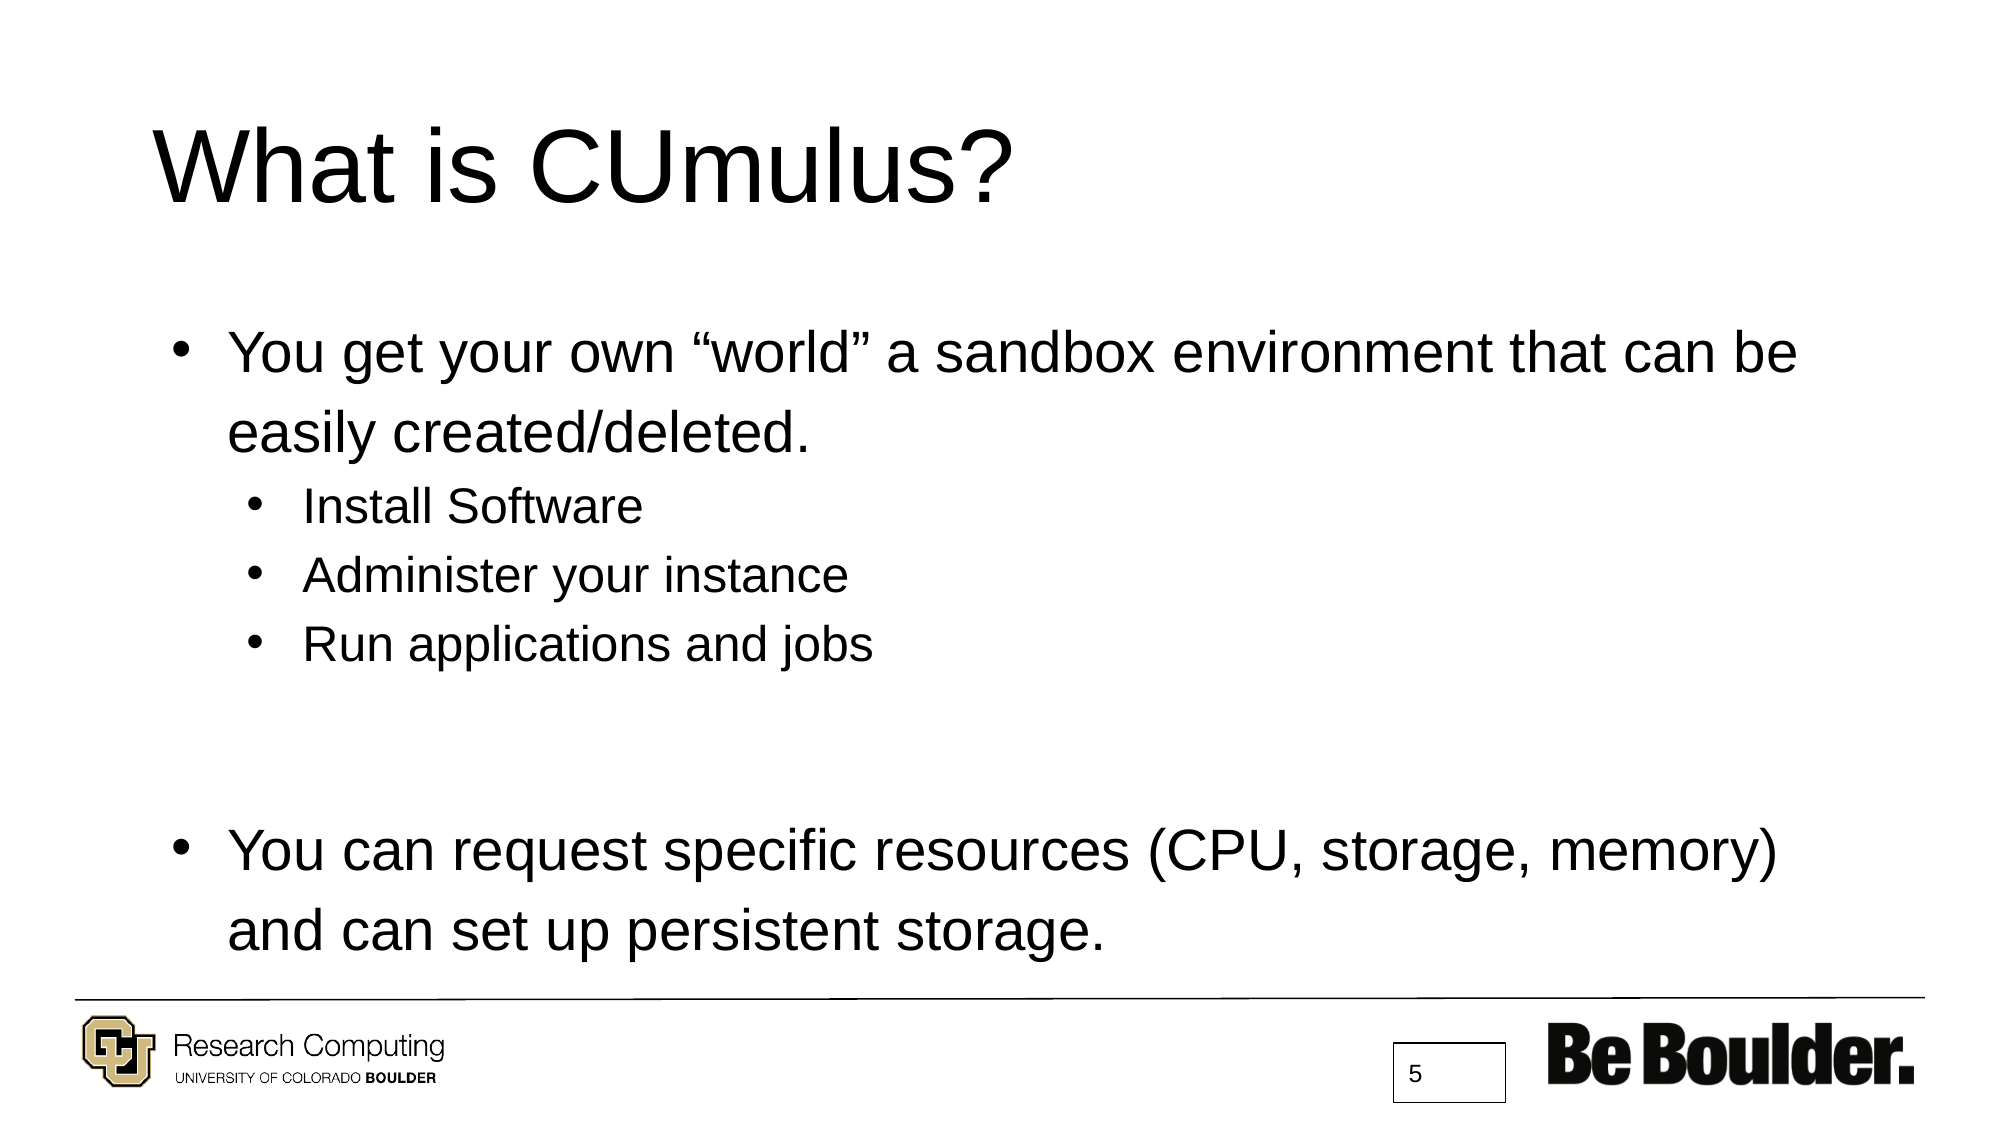

# What is CUmulus?
You get your own “world” a sandbox environment that can be easily created/deleted.
Install Software
Administer your instance
Run applications and jobs

You can request specific resources (CPU, storage, memory) and can set up persistent storage.
5